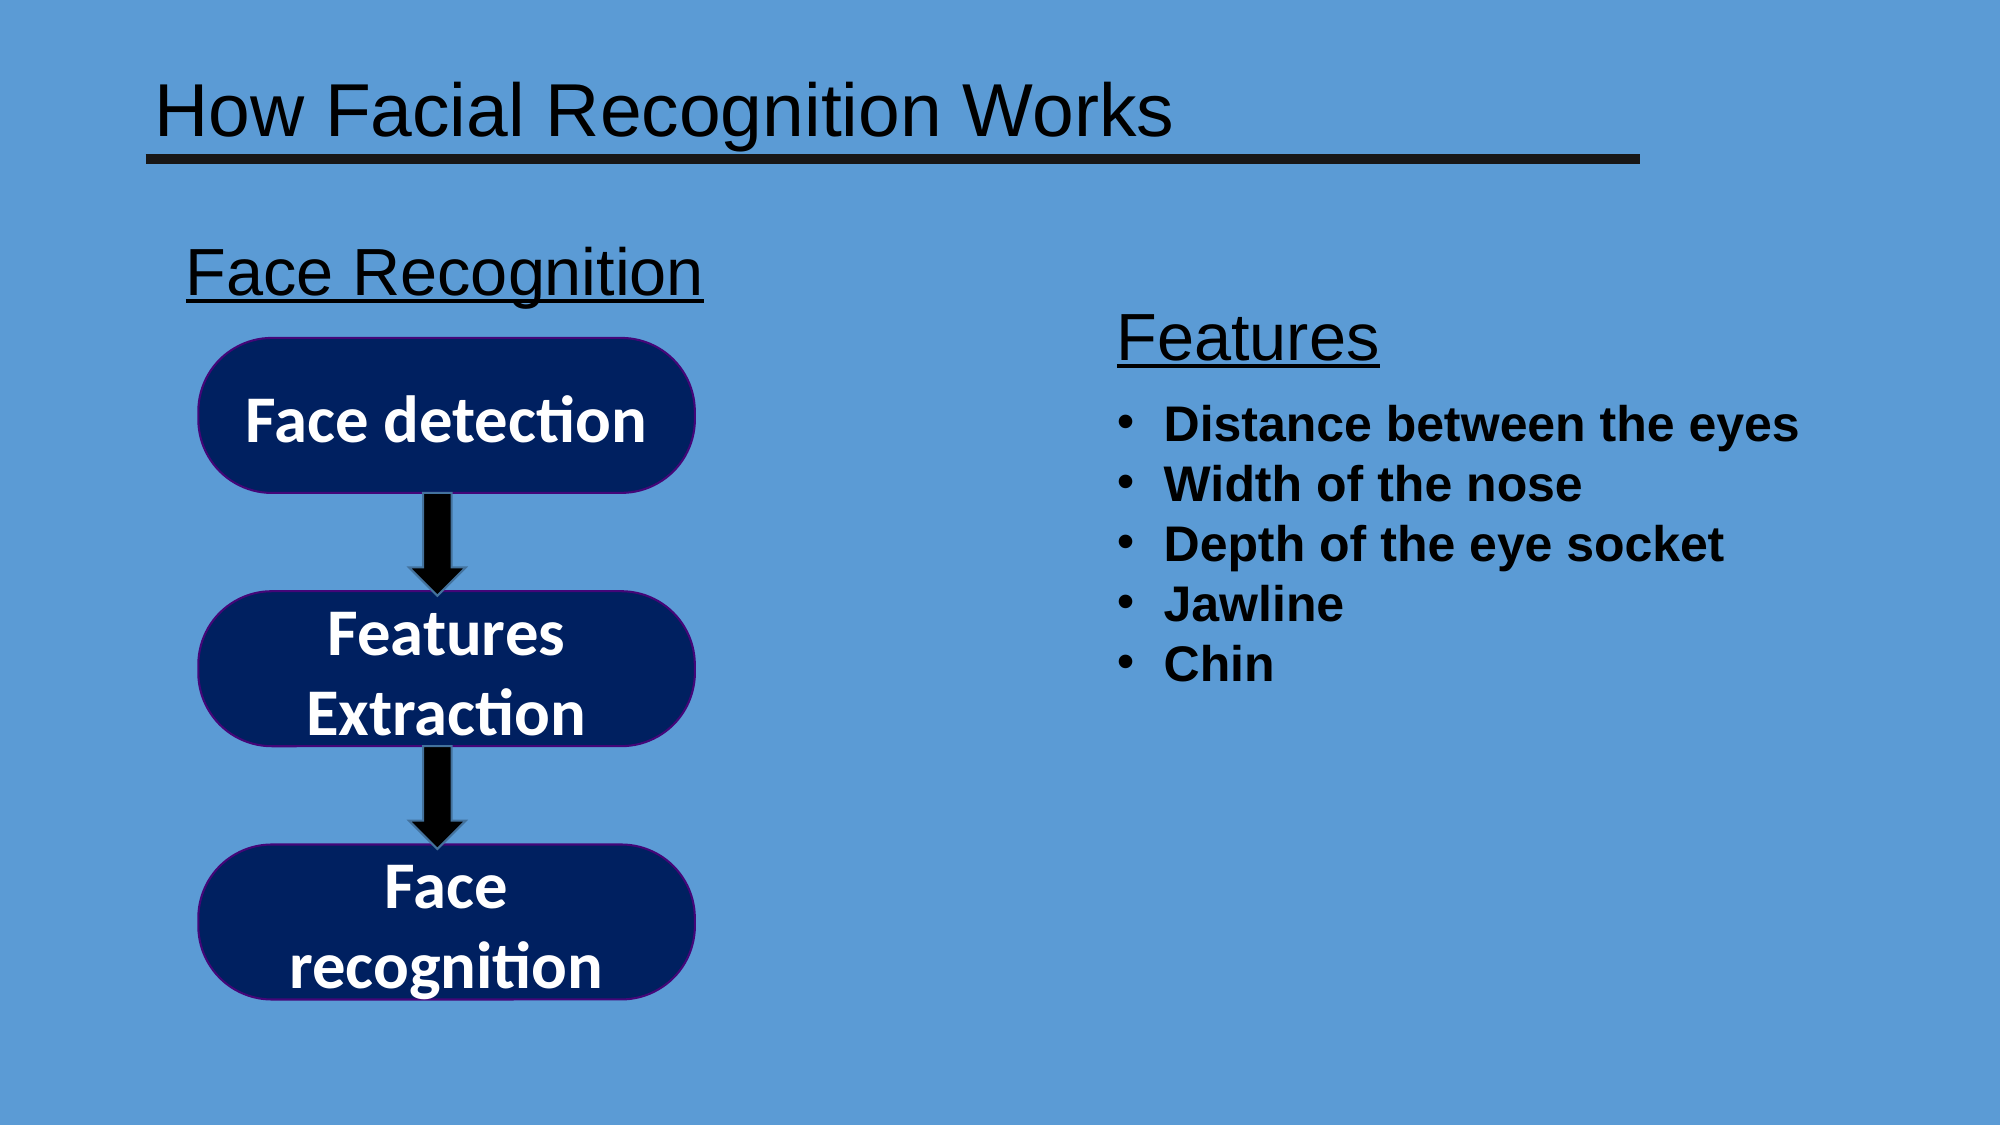

How Facial Recognition Works
Face Recognition
Features
Face detection
Distance between the eyes
Width of the nose
Depth of the eye socket
Jawline
Chin

Features Extraction

Face recognition